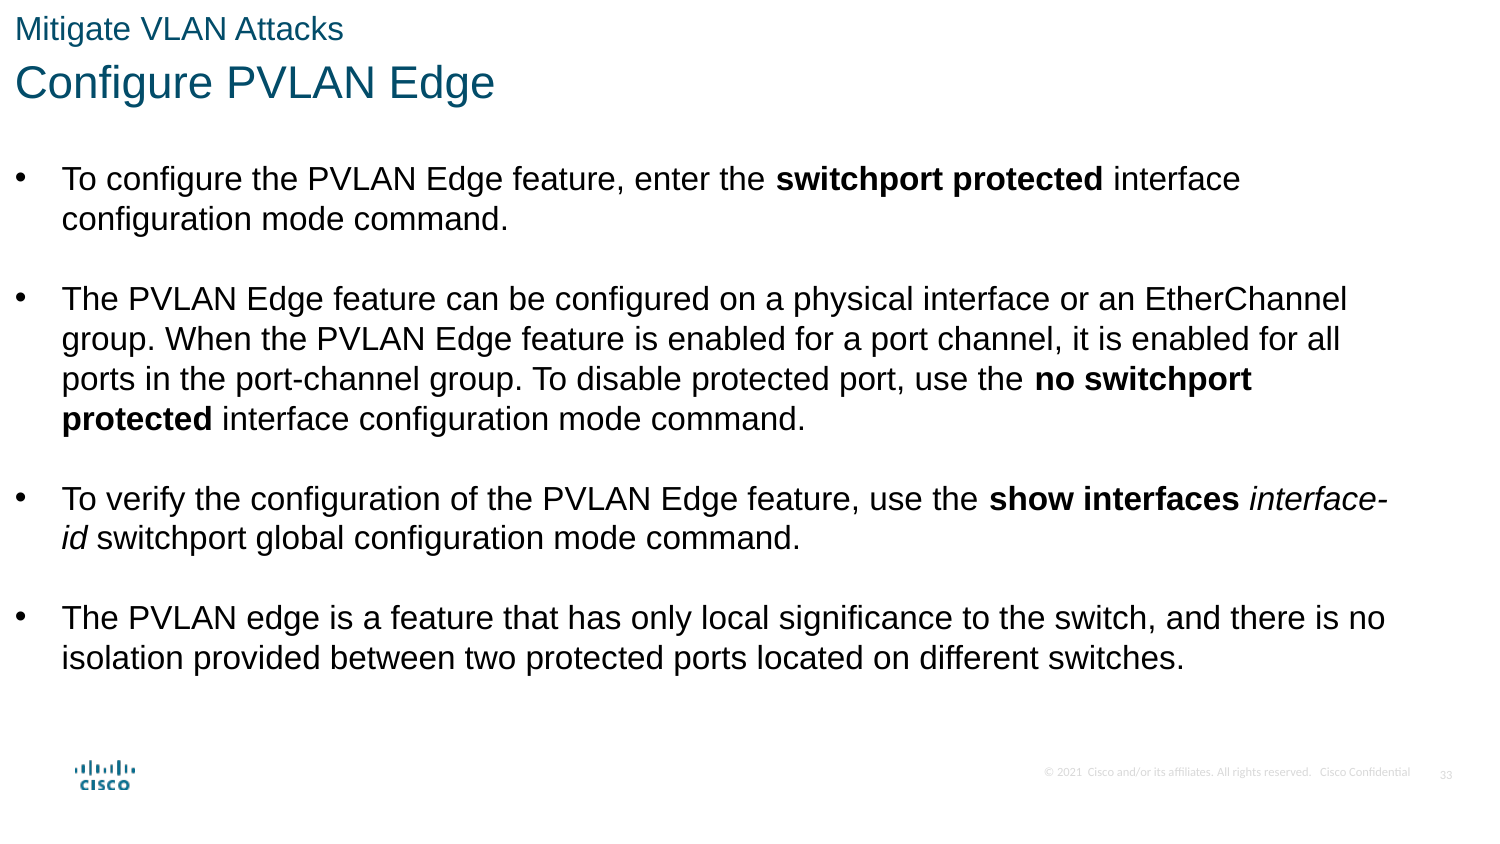

Mitigate VLAN Attacks
Configure PVLAN Edge
To configure the PVLAN Edge feature, enter the switchport protected interface configuration mode command.

The PVLAN Edge feature can be configured on a physical interface or an EtherChannel group. When the PVLAN Edge feature is enabled for a port channel, it is enabled for all ports in the port-channel group. To disable protected port, use the no switchport protected interface configuration mode command.

To verify the configuration of the PVLAN Edge feature, use the show interfaces interface-id switchport global configuration mode command.

The PVLAN edge is a feature that has only local significance to the switch, and there is no isolation provided between two protected ports located on different switches.
33